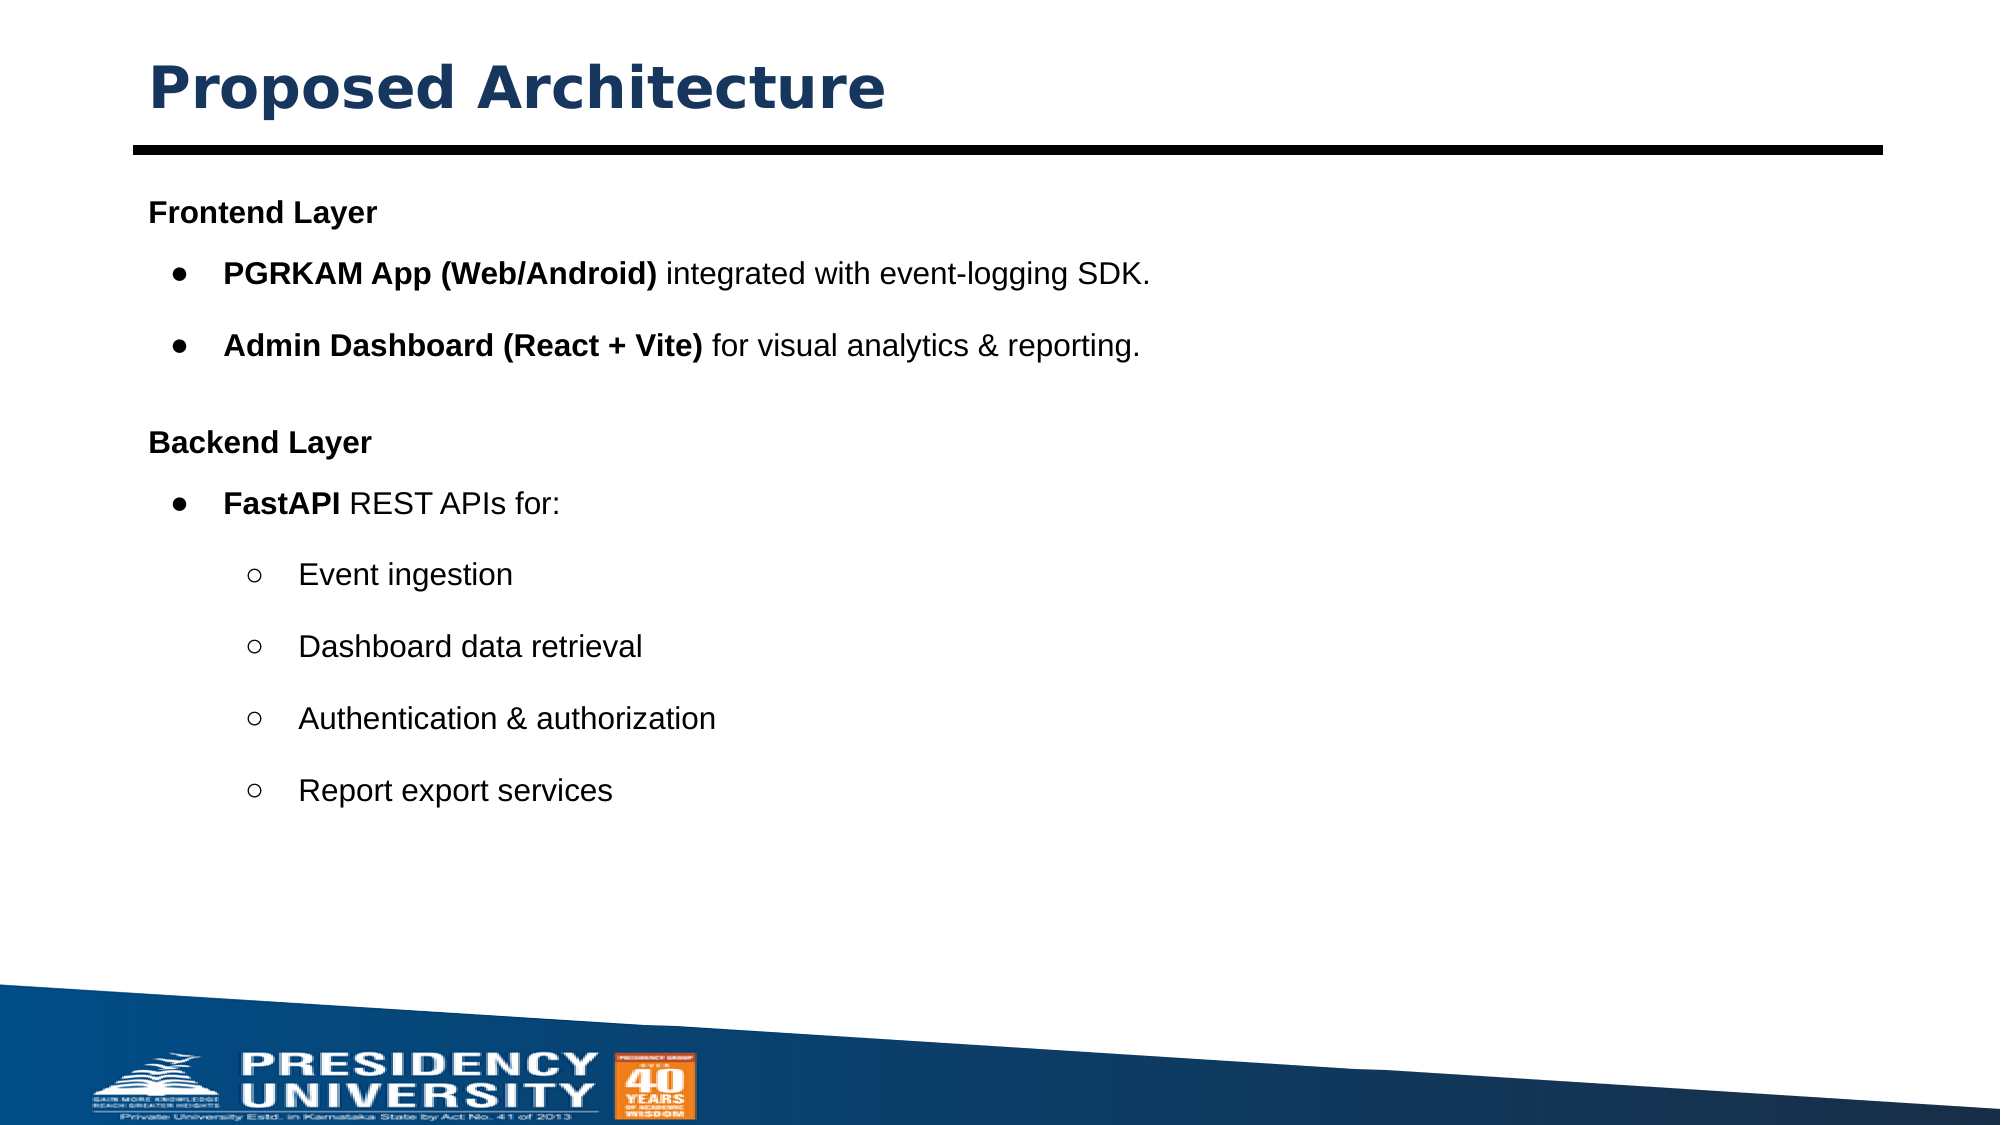

# Proposed Architecture
Frontend Layer
PGRKAM App (Web/Android) integrated with event-logging SDK.
Admin Dashboard (React + Vite) for visual analytics & reporting.
Backend Layer
FastAPI REST APIs for:
Event ingestion
Dashboard data retrieval
Authentication & authorization
Report export services